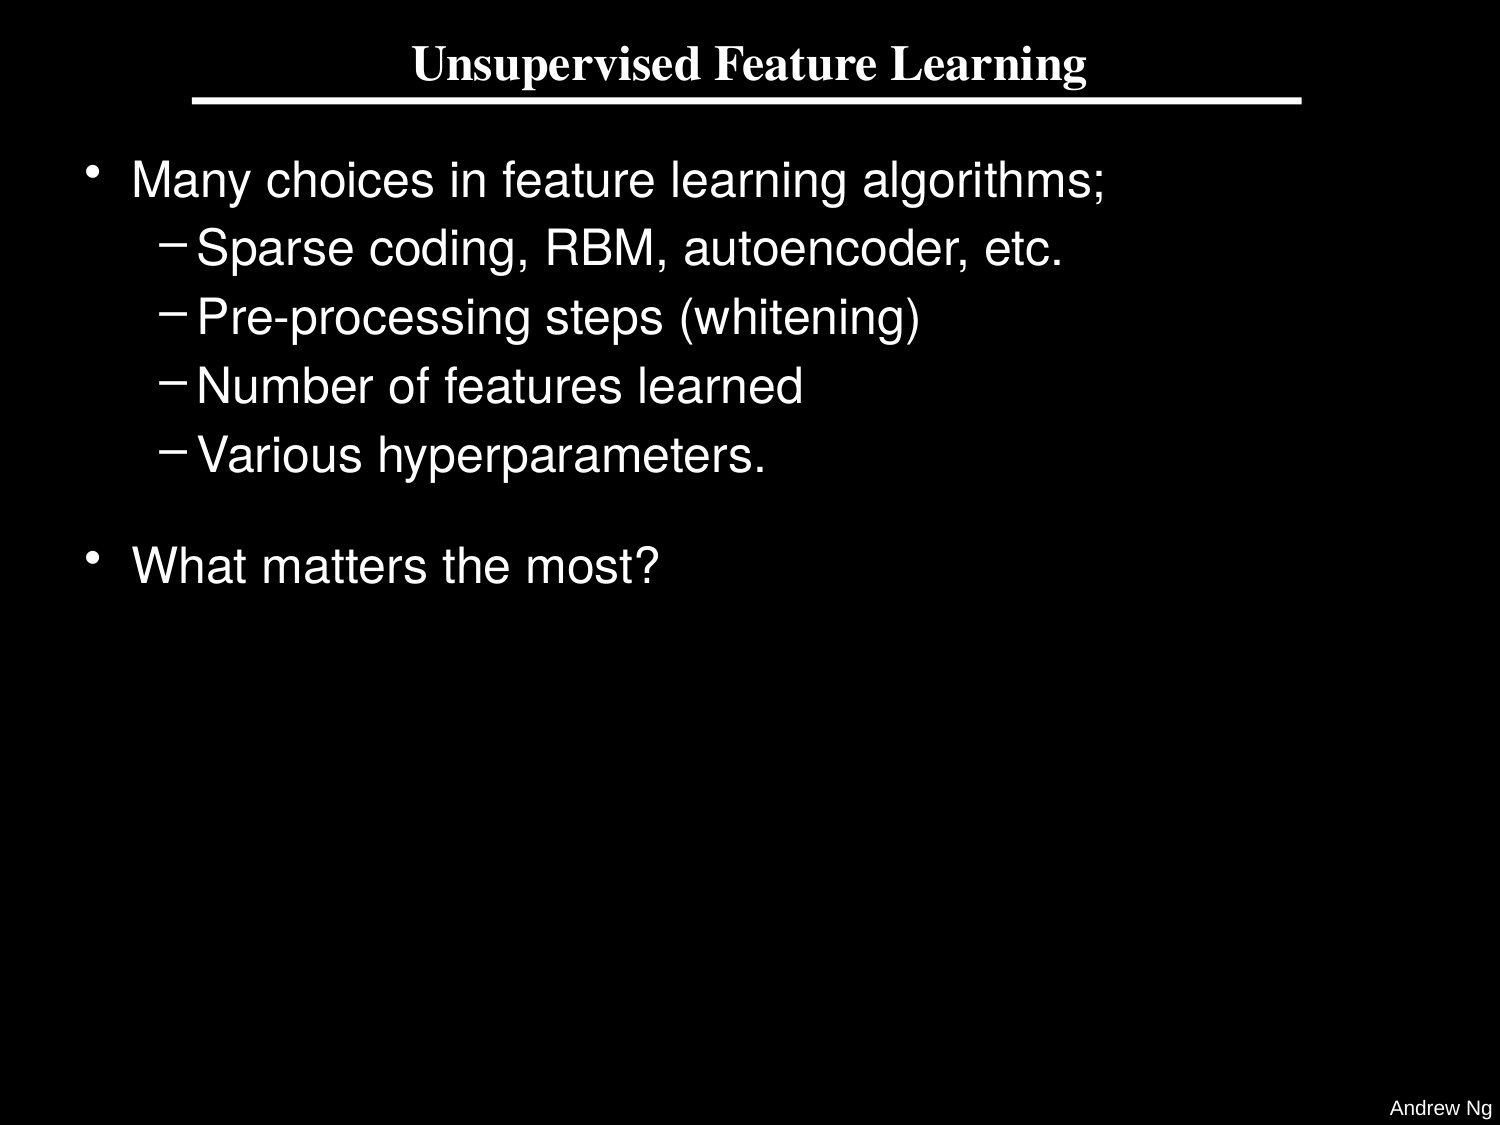

# Unsupervised Feature Learning
Many choices in feature learning algorithms;
Sparse coding, RBM, autoencoder, etc.
Pre-processing steps (whitening)
Number of features learned
Various hyperparameters.
What matters the most?